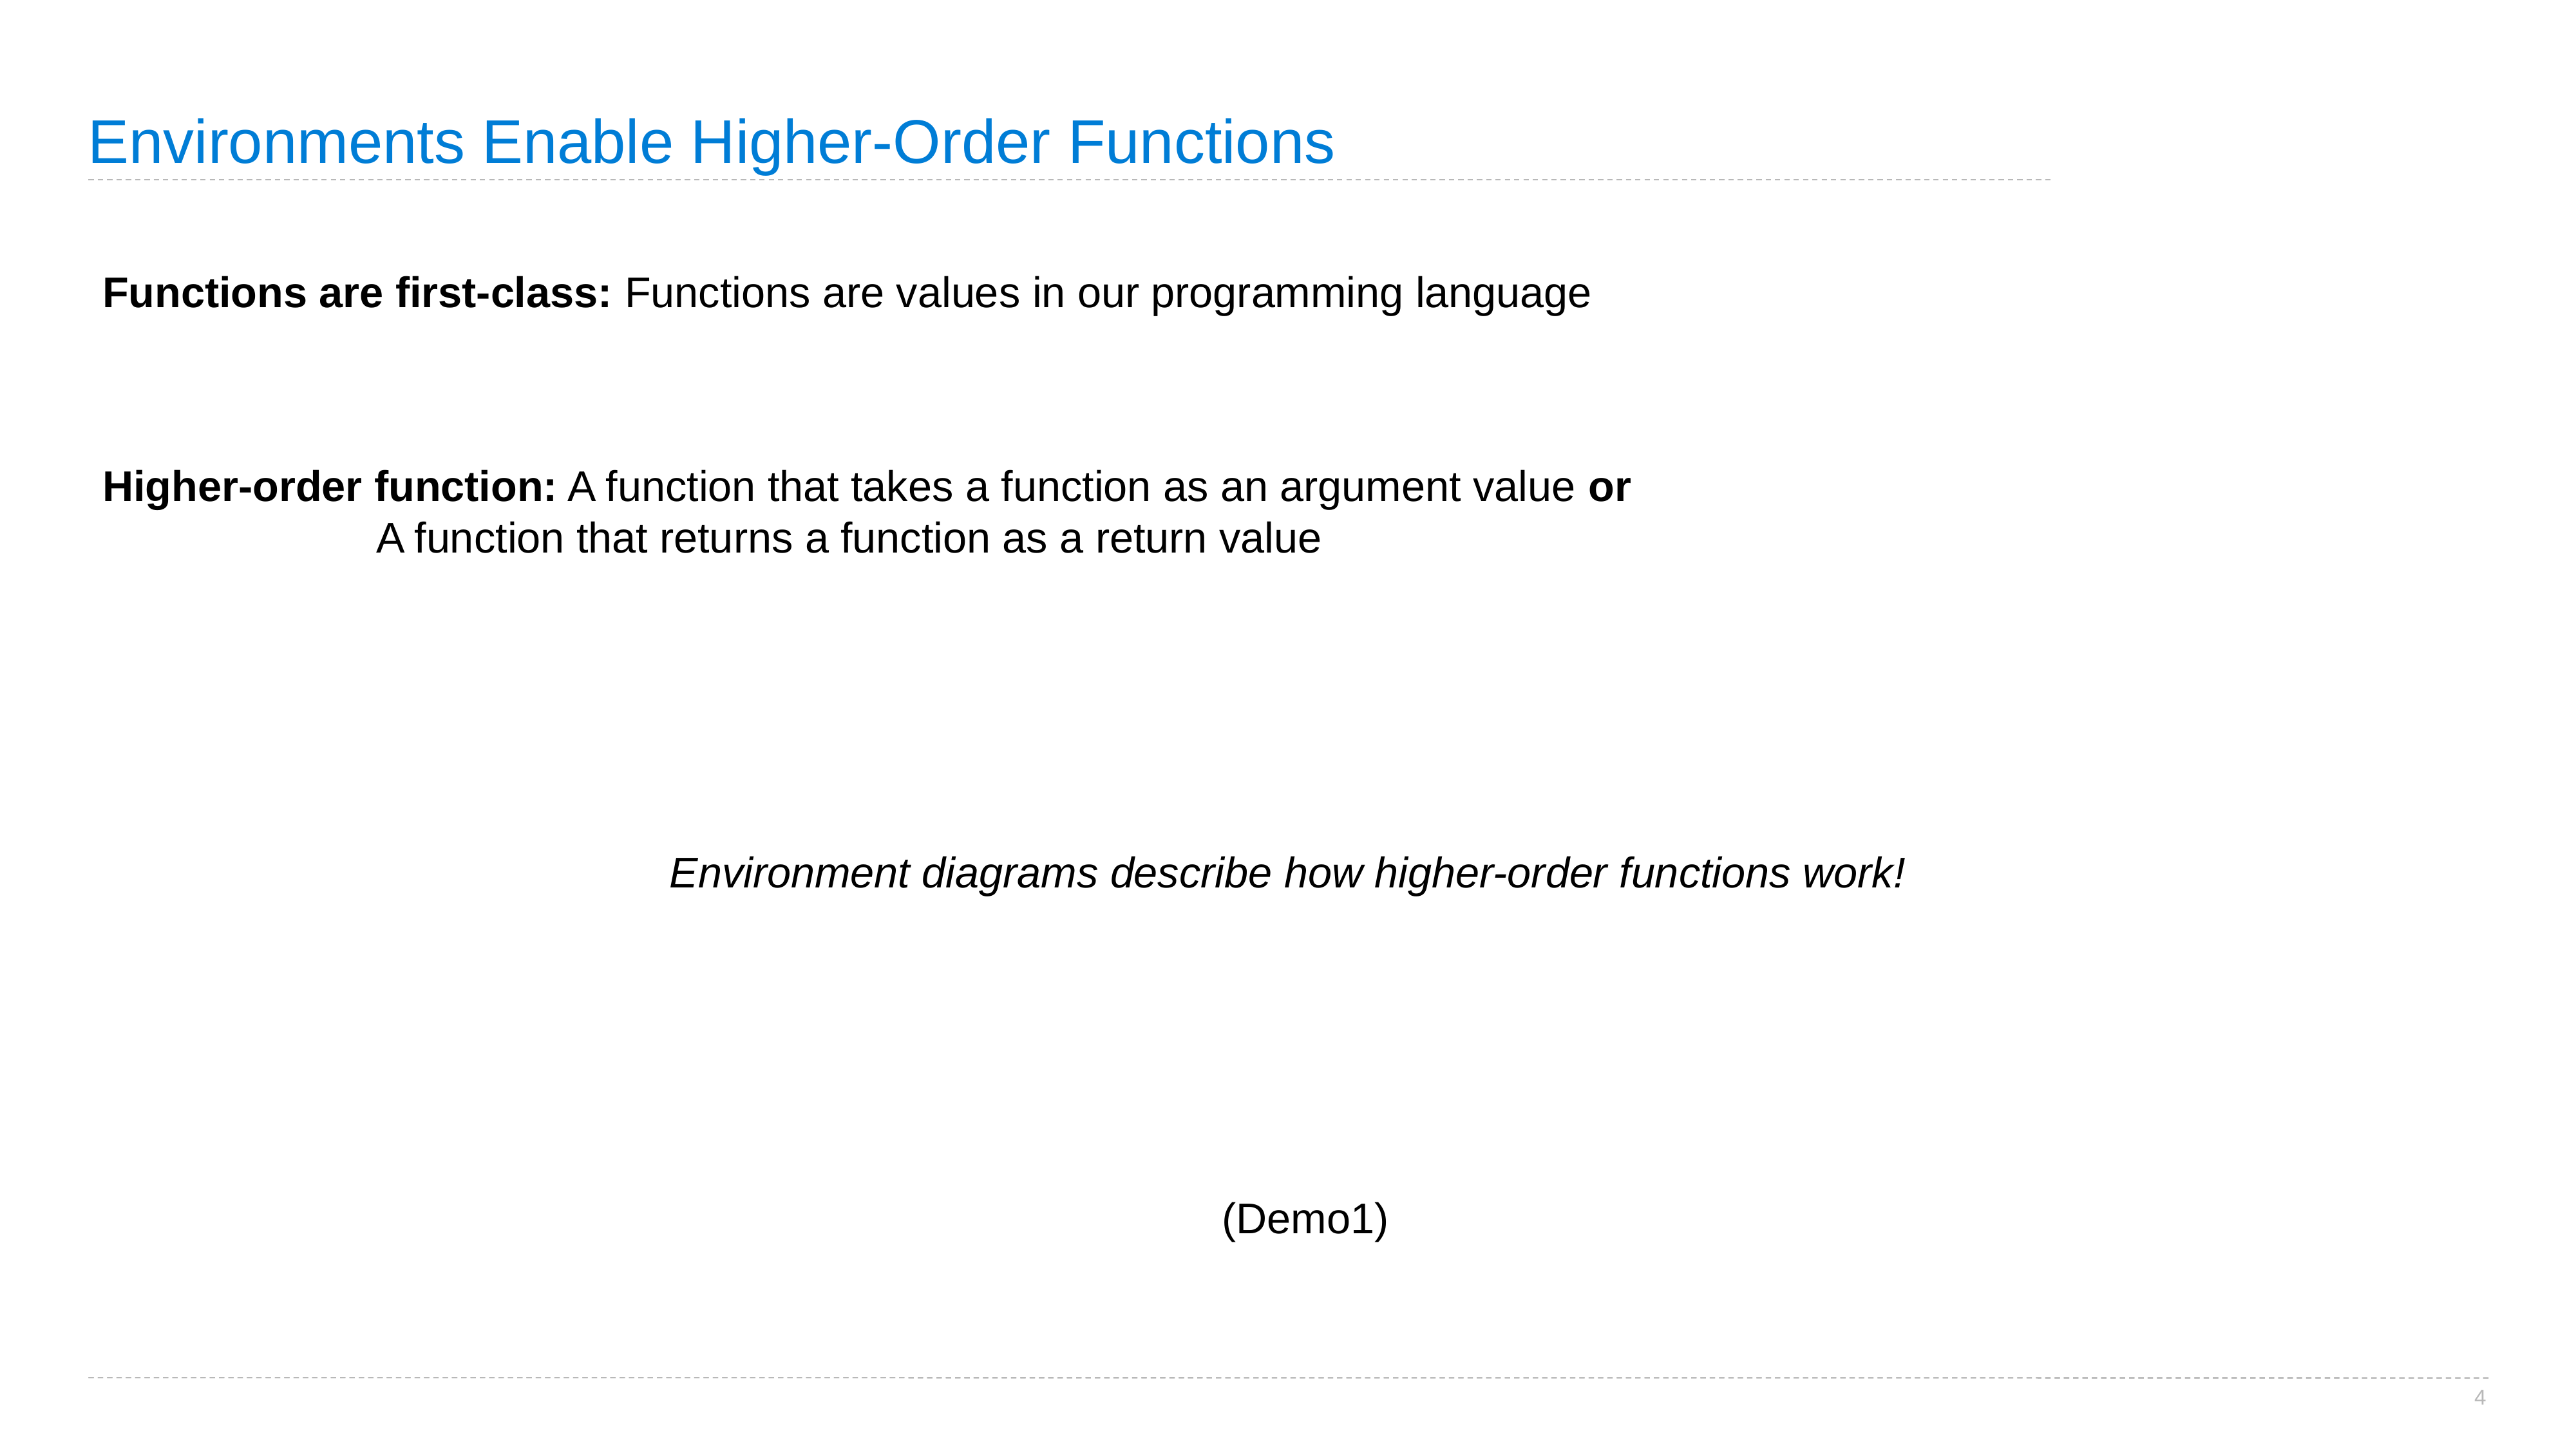

# Environments Enable Higher-Order Functions

Functions are first-class: Functions are values in our programming language
Higher-order function: A function that takes a function as an argument value or
                       A function that returns a function as a return value
Environment diagrams describe how higher-order functions work!
(Demo1)

4